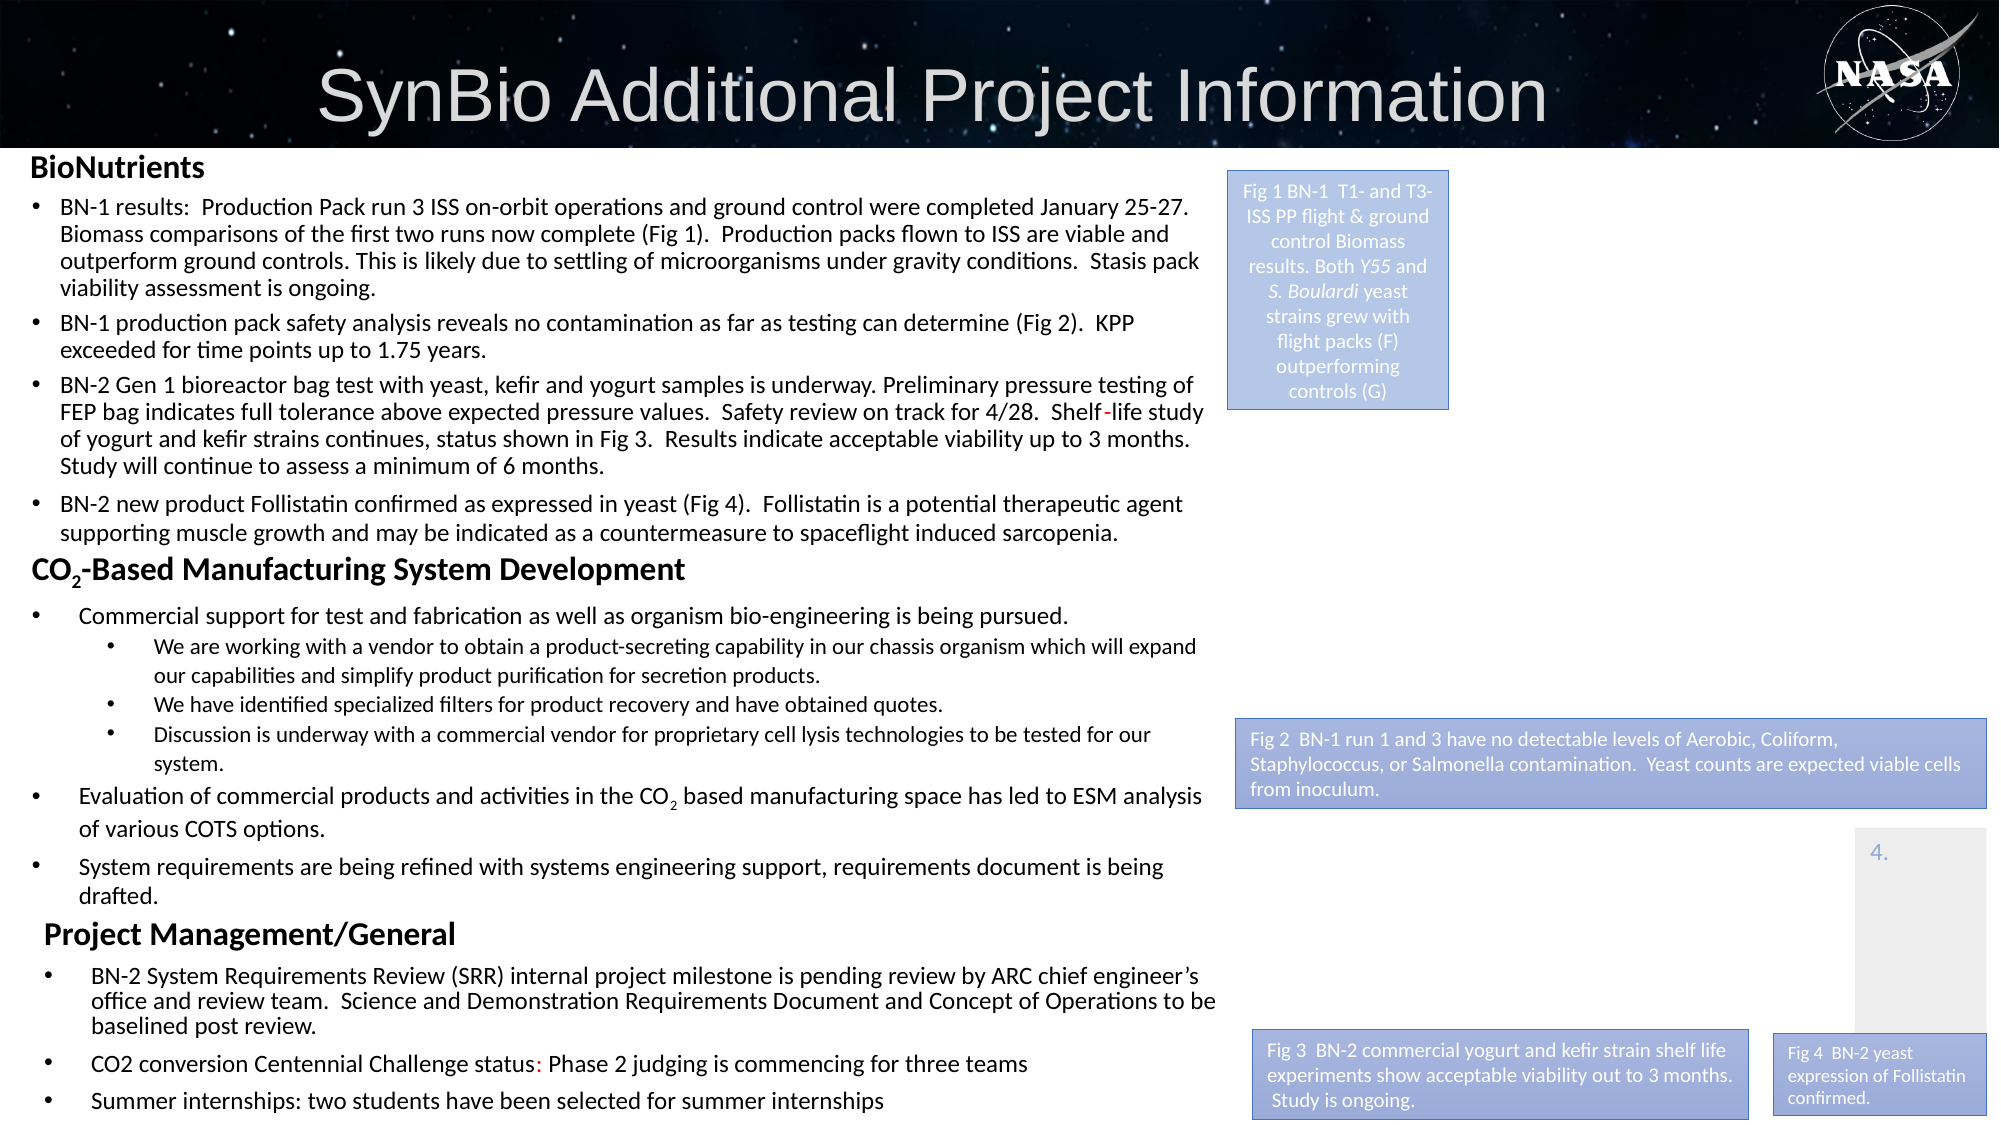

4
SynBio Additional Project Information
  BioNutrients
BN-1 results:  Production Pack run 3 ISS on-orbit operations and ground control were completed January 25-27.   Biomass comparisons of the first two runs now complete (Fig 1).  Production packs flown to ISS are viable and outperform ground controls. This is likely due to settling of microorganisms under gravity conditions.  Stasis pack viability assessment is ongoing.
BN-1 production pack safety analysis reveals no contamination as far as testing can determine (Fig 2).  KPP exceeded for time points up to 1.75 years.
BN-2 Gen 1 bioreactor bag test with yeast, kefir and yogurt samples is underway. Preliminary pressure testing of FEP bag indicates full tolerance above expected pressure values.  Safety review on track for 4/28.  Shelf-life study of yogurt and kefir strains continues, status shown in Fig 3.  Results indicate acceptable viability up to 3 months. Study will continue to assess a minimum of 6 months.
BN-2 new product Follistatin confirmed as expressed in yeast (Fig 4).  Follistatin is a potential therapeutic agent supporting muscle growth and may be indicated as a countermeasure to spaceflight induced sarcopenia.

CO2-Based Manufacturing System Development
Commercial support for test and fabrication as well as organism bio-engineering is being pursued.
We are working with a vendor to obtain a product-secreting capability in our chassis organism which will expand our capabilities and simplify product purification for secretion products.
We have identified specialized filters for product recovery and have obtained quotes.
Discussion is underway with a commercial vendor for proprietary cell lysis technologies to be tested for our system.
Evaluation of commercial products and activities in the CO2 based manufacturing space has led to ESM analysis of various COTS options.
System requirements are being refined with systems engineering support, requirements document is being drafted.
Fig 1 BN-1  T1- and T3- ISS PP flight & ground control Biomass results. Both Y55 and S. Boulardi yeast strains grew with flight packs (F) outperforming controls (G)
Fig 2  BN-1 run 1 and 3 have no detectable levels of Aerobic, Coliform, Staphylococcus, or Salmonella contamination.  Yeast counts are expected viable cells from inoculum.

4.

Project Management/General
BN-2 System Requirements Review (SRR) internal project milestone is pending review by ARC chief engineer’s office and review team.  Science and Demonstration Requirements Document and Concept of Operations to be baselined post review.
CO2 conversion Centennial Challenge status: Phase 2 judging is commencing for three teams
Summer internships: two students have been selected for summer internships

Fig 3  BN-2 commercial yogurt and kefir strain shelf life experiments show acceptable viability out to 3 months.  Study is ongoing.
Fig 4  BN-2 yeast expression of Follistatin confirmed.